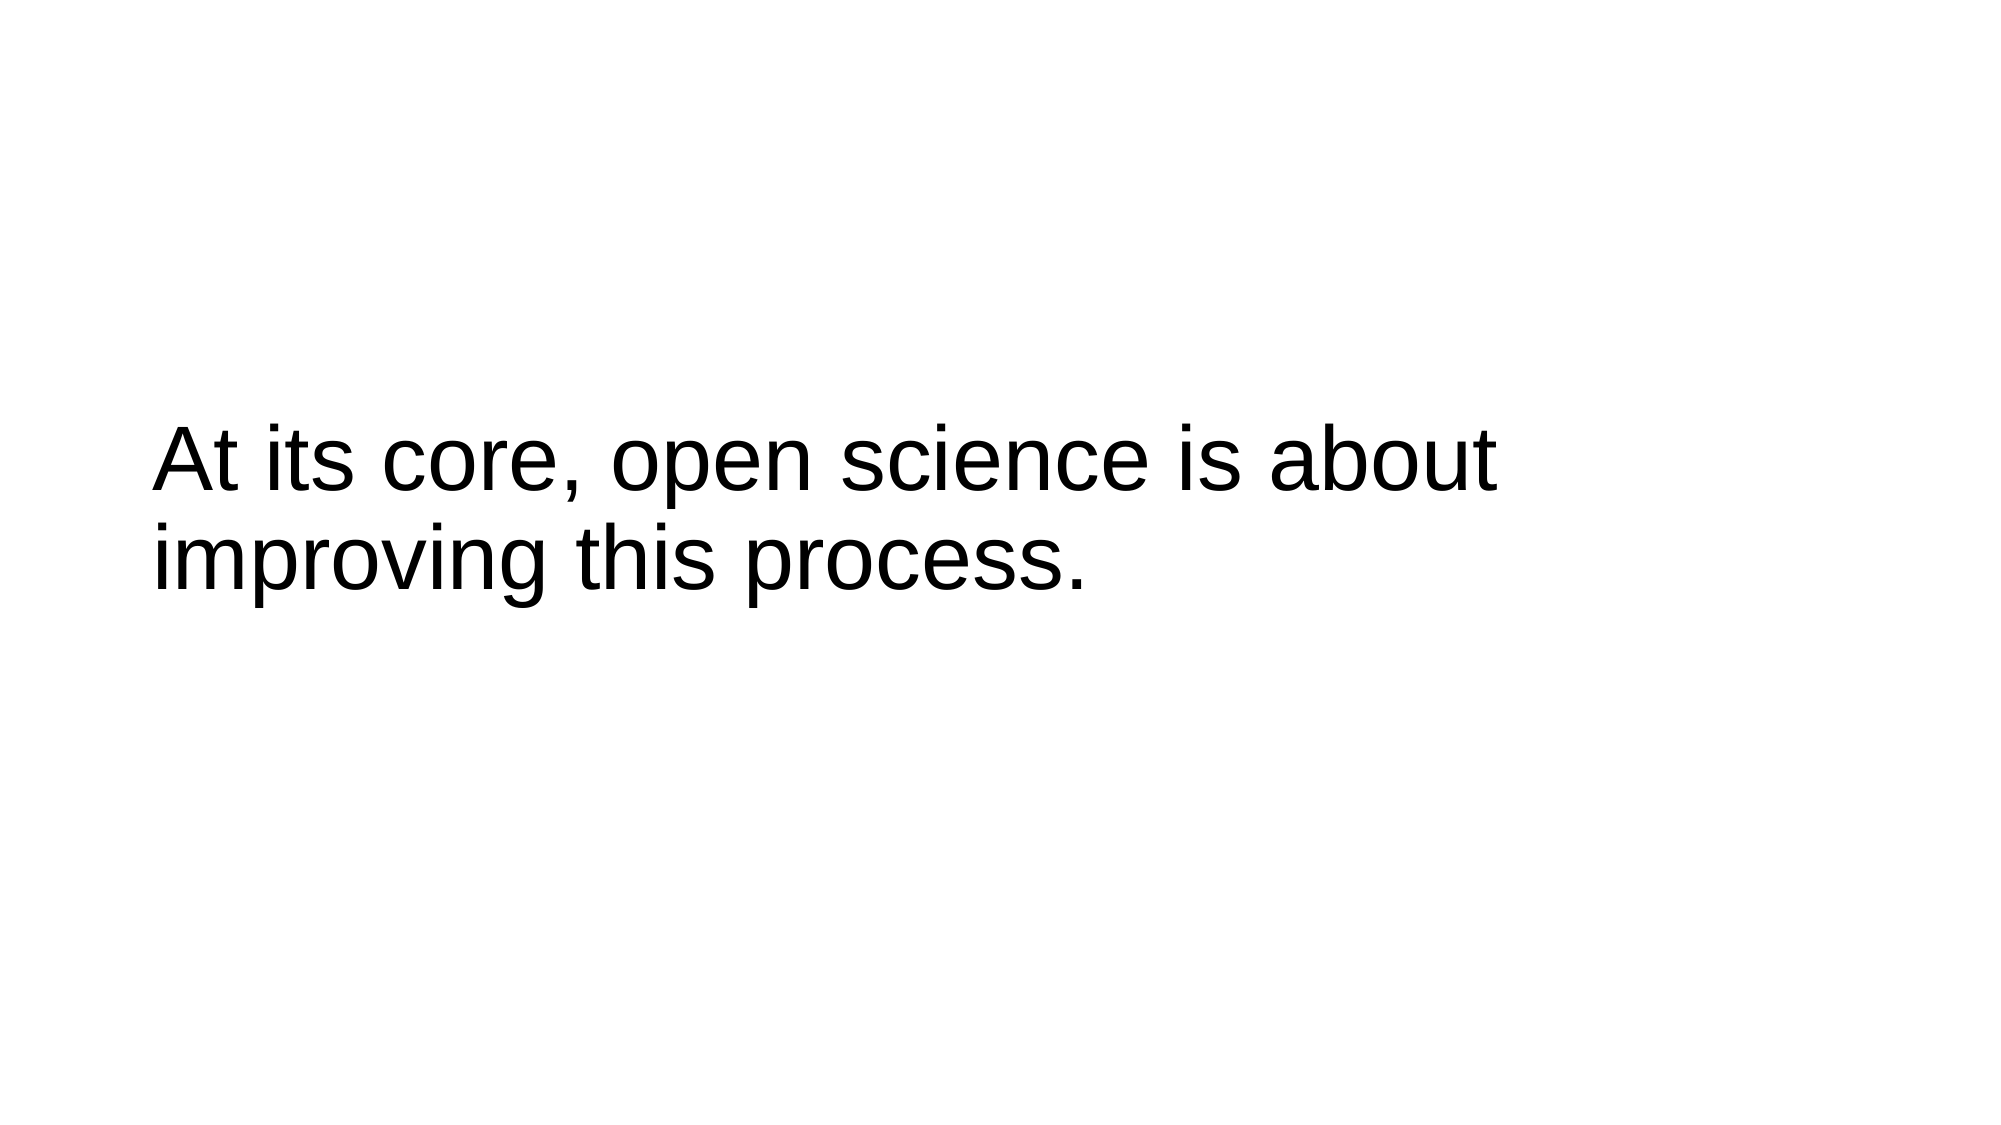

# At its core, open science is about improving this process.